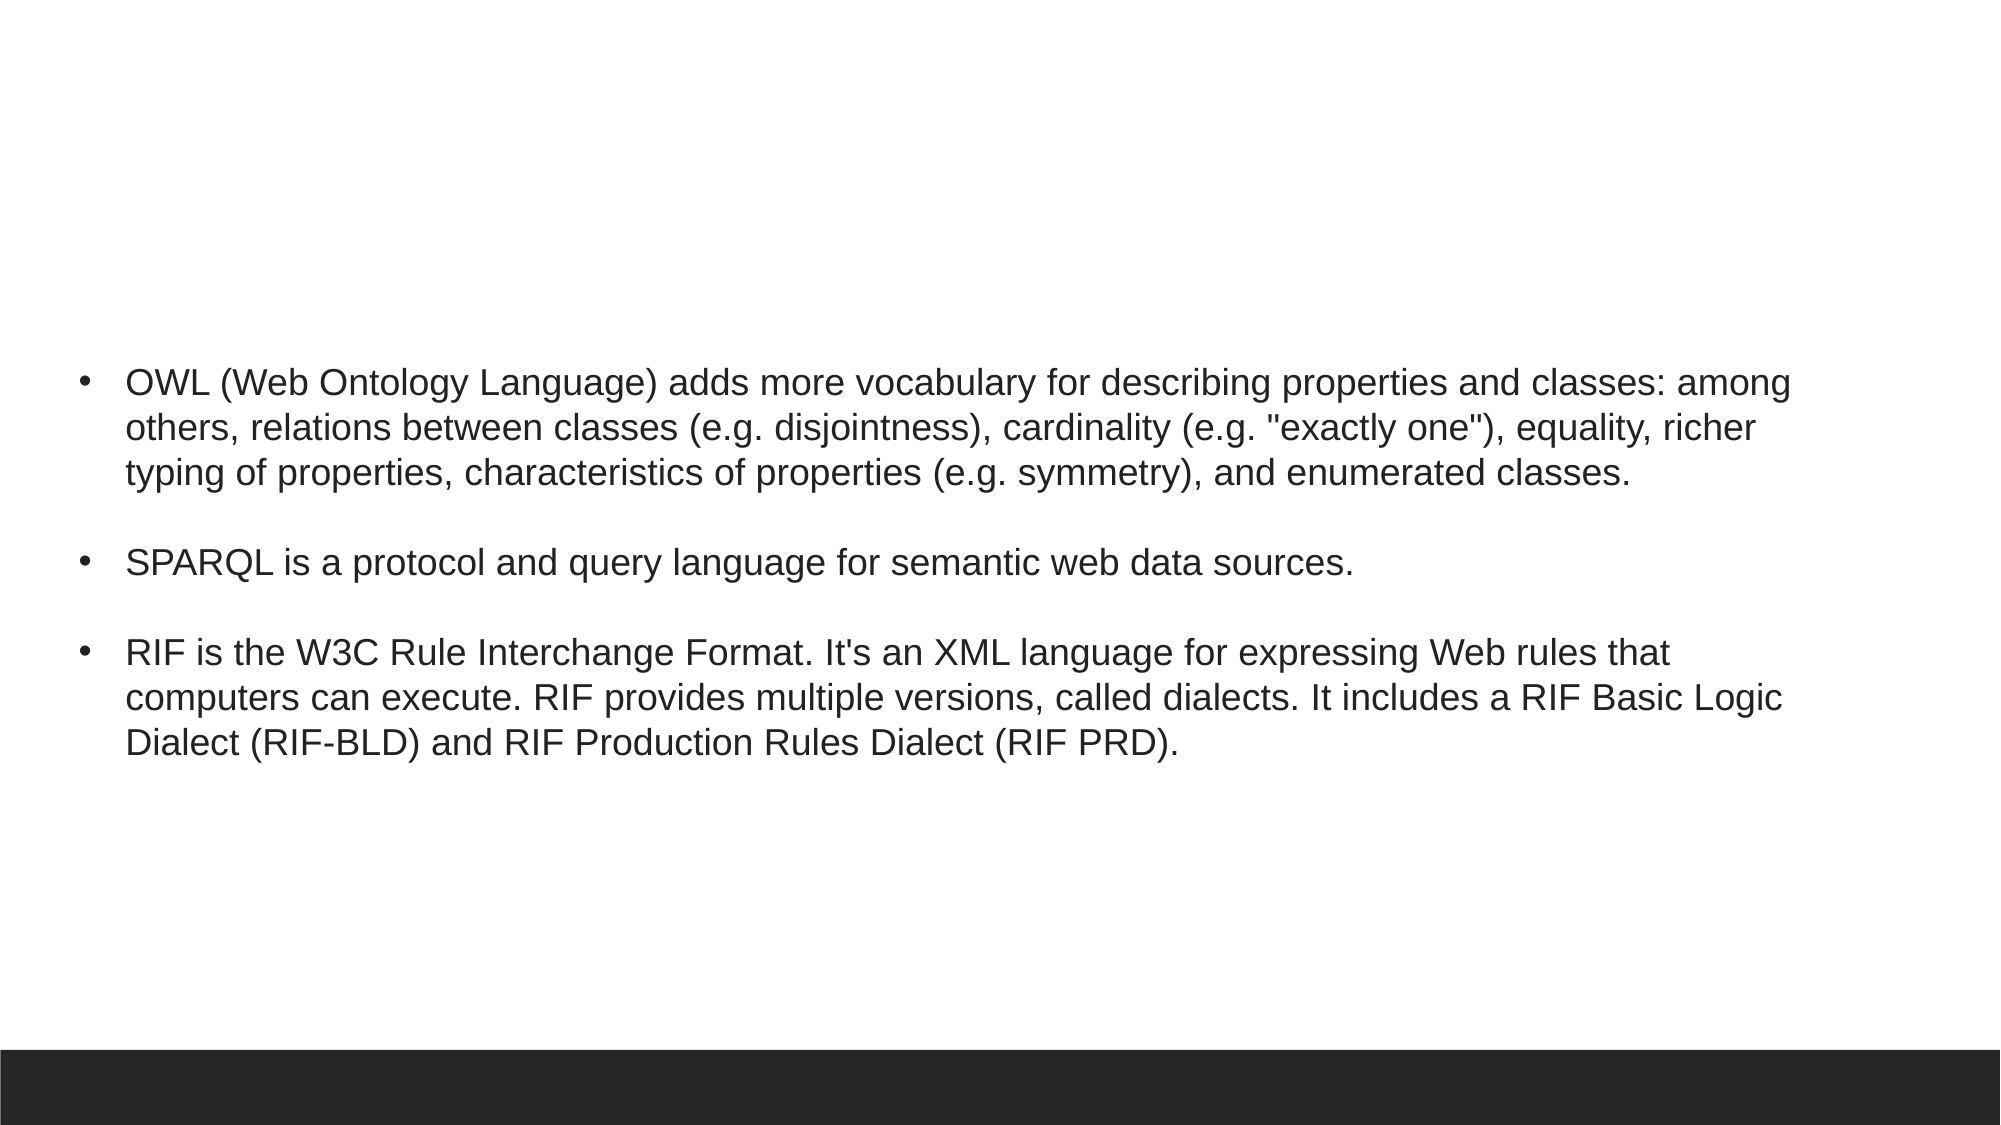

OWL (Web Ontology Language) adds more vocabulary for describing properties and classes: among others, relations between classes (e.g. disjointness), cardinality (e.g. "exactly one"), equality, richer typing of properties, characteristics of properties (e.g. symmetry), and enumerated classes.

SPARQL is a protocol and query language for semantic web data sources.

RIF is the W3C Rule Interchange Format. It's an XML language for expressing Web rules that computers can execute. RIF provides multiple versions, called dialects. It includes a RIF Basic Logic Dialect (RIF-BLD) and RIF Production Rules Dialect (RIF PRD).